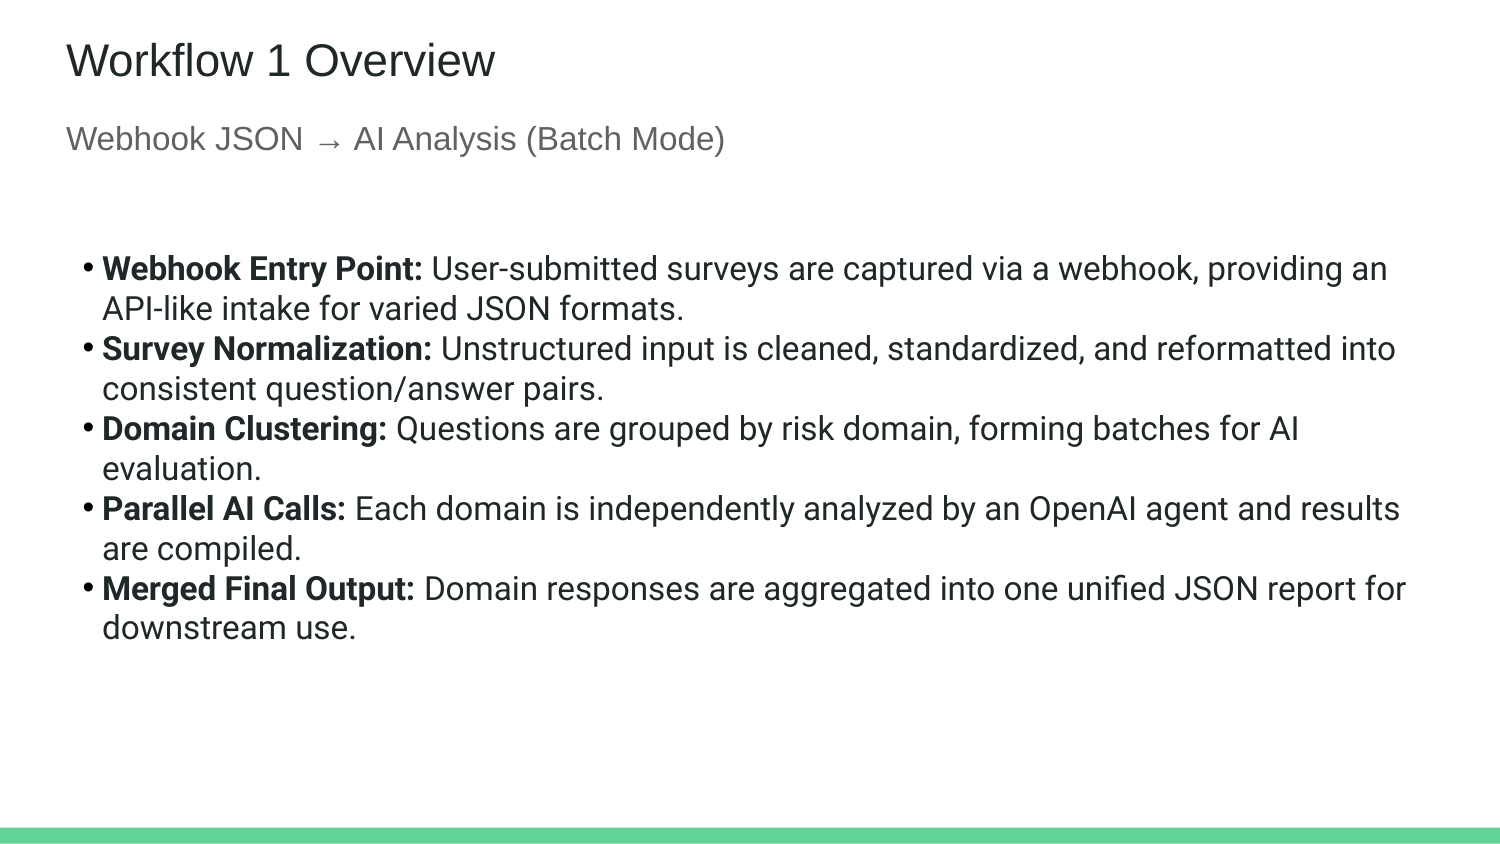

# Workflow 1 Overview
Webhook JSON → AI Analysis (Batch Mode)

Webhook Entry Point: User-submitted surveys are captured via a webhook, providing an API-like intake for varied JSON formats.
Survey Normalization: Unstructured input is cleaned, standardized, and reformatted into consistent question/answer pairs.
Domain Clustering: Questions are grouped by risk domain, forming batches for AI evaluation.
Parallel AI Calls: Each domain is independently analyzed by an OpenAI agent and results are compiled.
Merged Final Output: Domain responses are aggregated into one unified JSON report for downstream use.